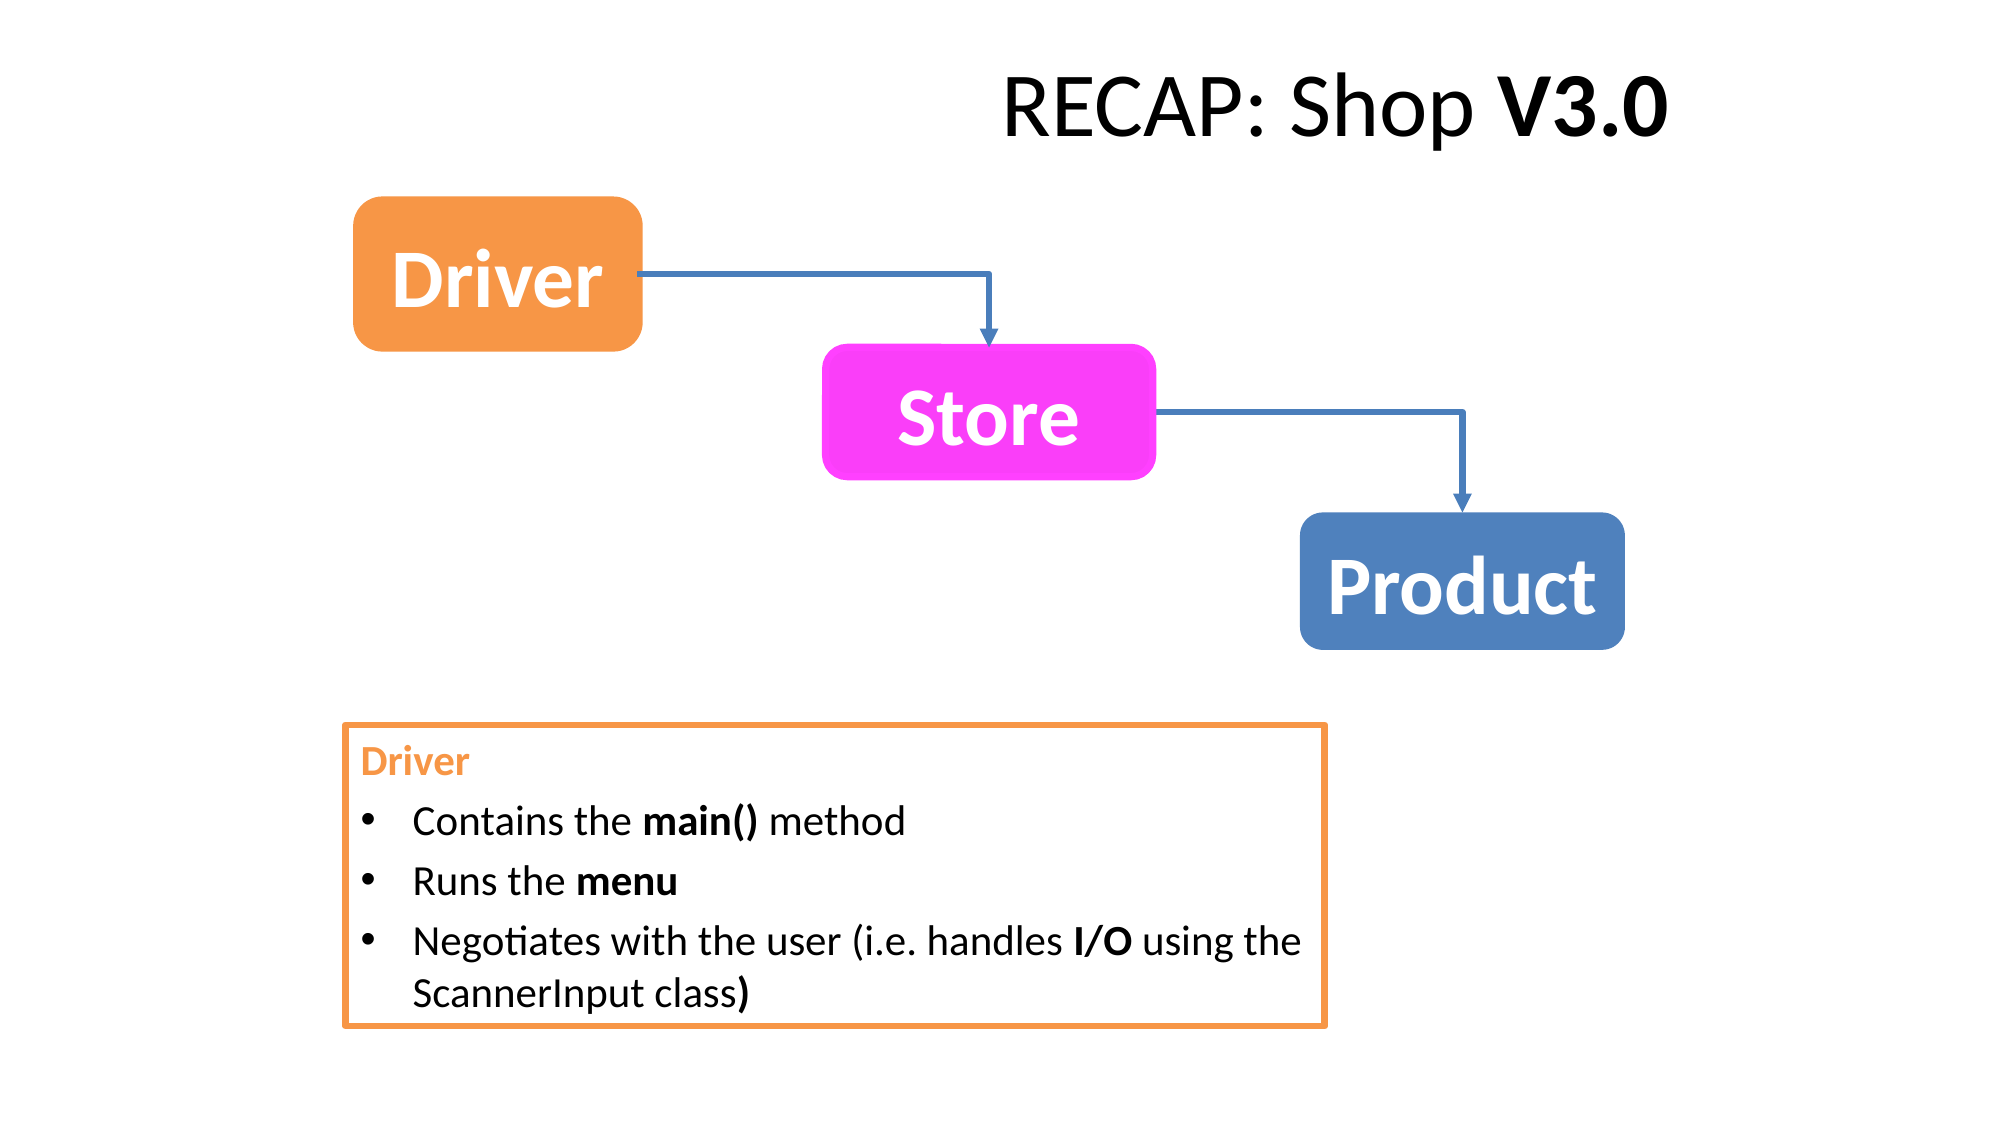

RECAP: Shop V3.0
Driver
v3
Store
Product
Driver
Contains the main() method
Runs the menu
Negotiates with the user (i.e. handles I/O using the ScannerInput class)